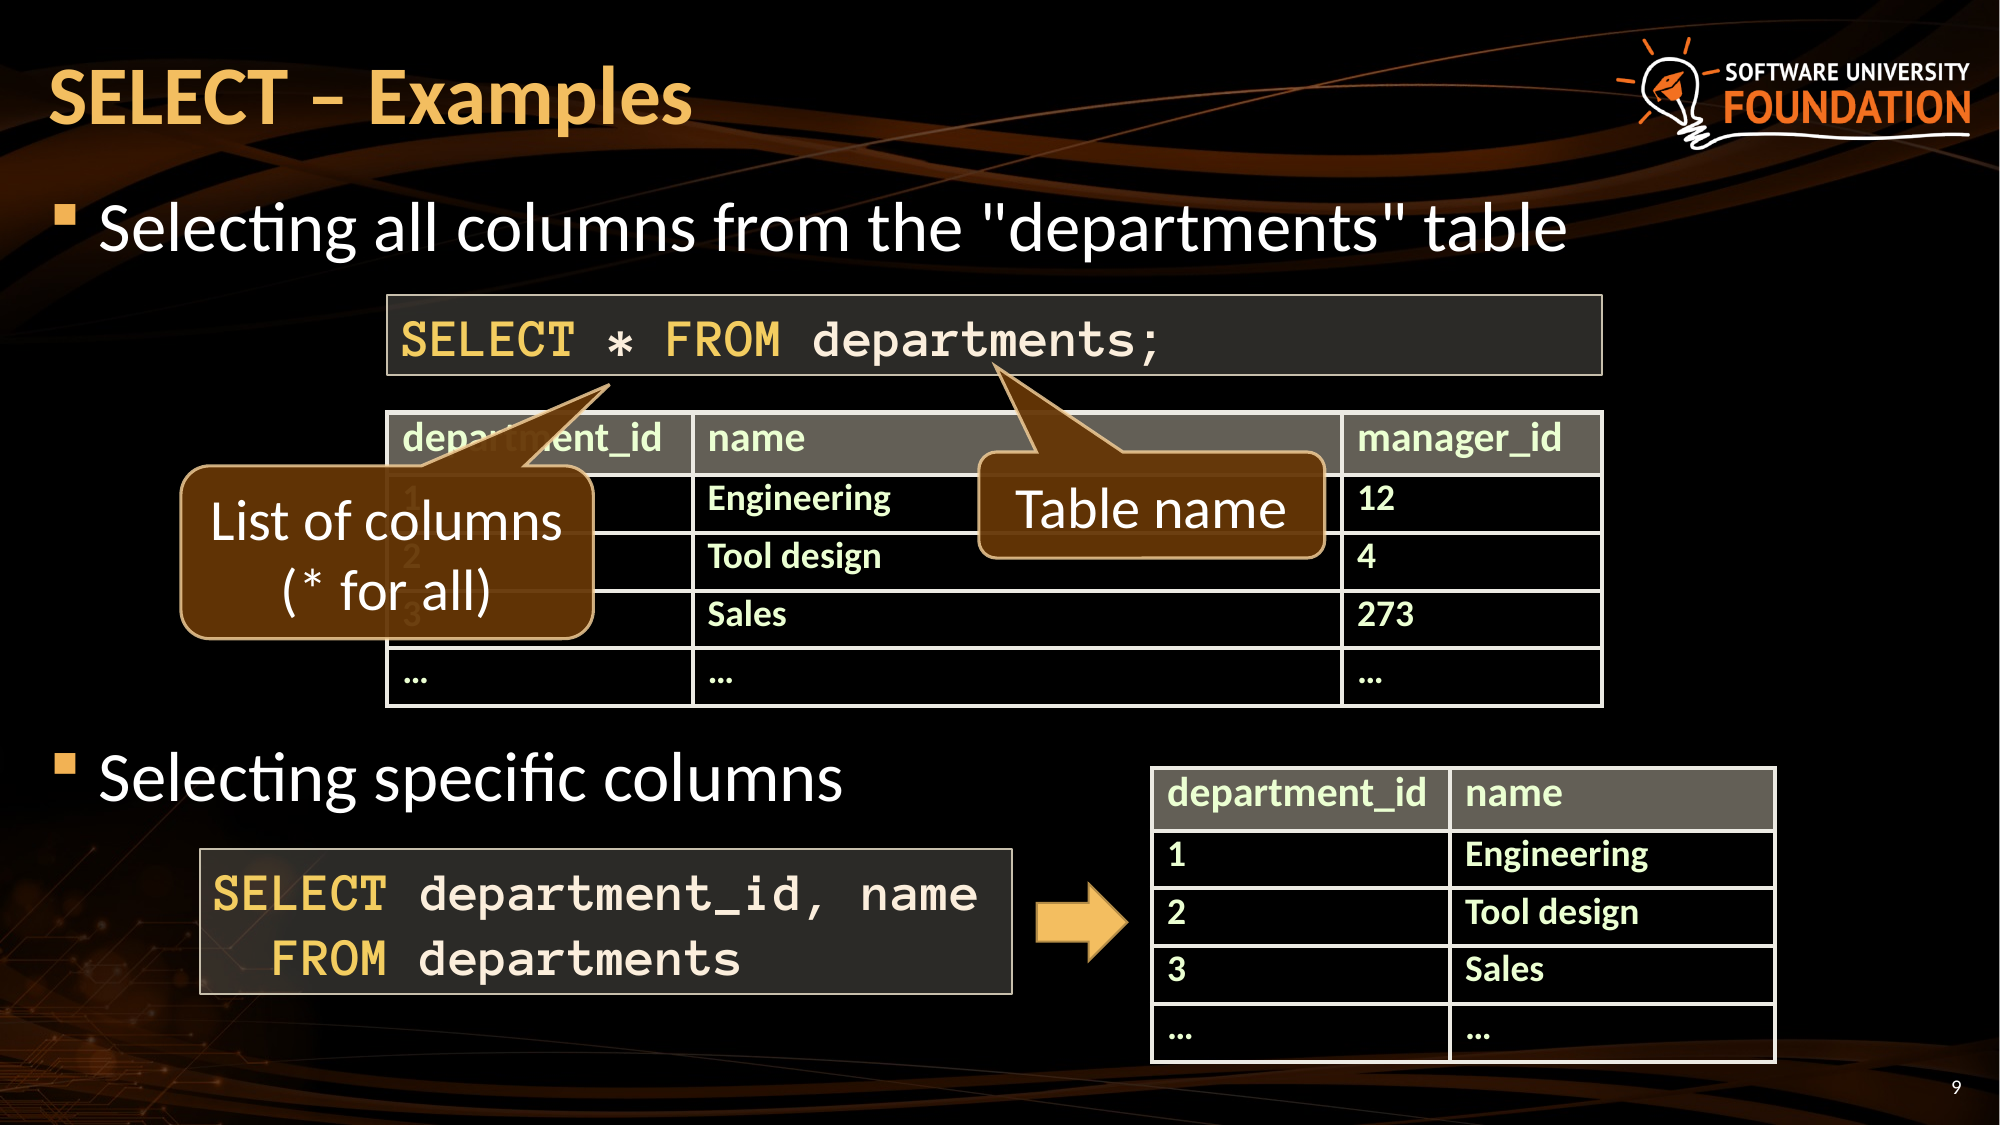

# SELECT – Examples
Selecting all columns from the "departments" table

Selecting specific columns
SELECT * FROM departments;
| department\_id | name | manager\_id |
| --- | --- | --- |
| 1 | Engineering | 12 |
| 2 | Tool design | 4 |
| 3 | Sales | 273 |
| … | … | … |
Table name
List of columns
(* for all)
| department\_id | name |
| --- | --- |
| 1 | Engineering |
| 2 | Tool design |
| 3 | Sales |
| … | … |
SELECT department_id, name
  FROM departments

9